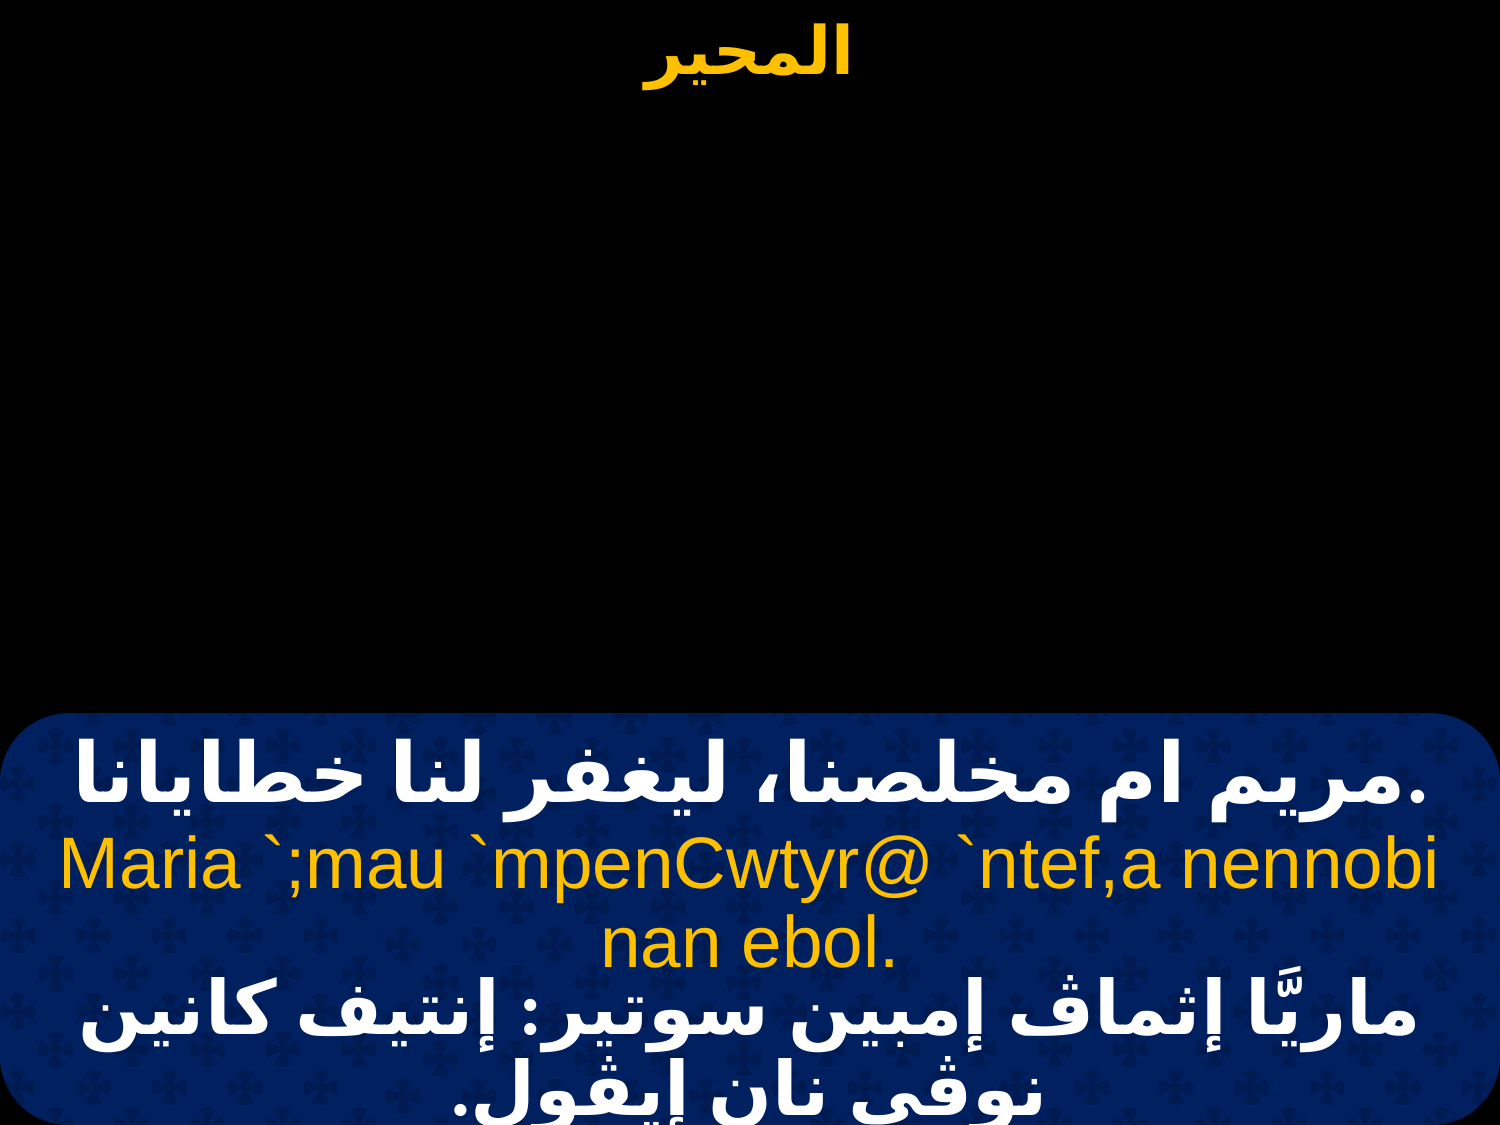

مريم ام مخلصنا، ليغفر لنا خطايانا.
Maria `;mau `mpenCwtyr@ `ntef,a nennobi nan ebol.
ماريَّا إثماڤ إمبين سوتير: إنتيف كانين نوڤي نان إيڤول.